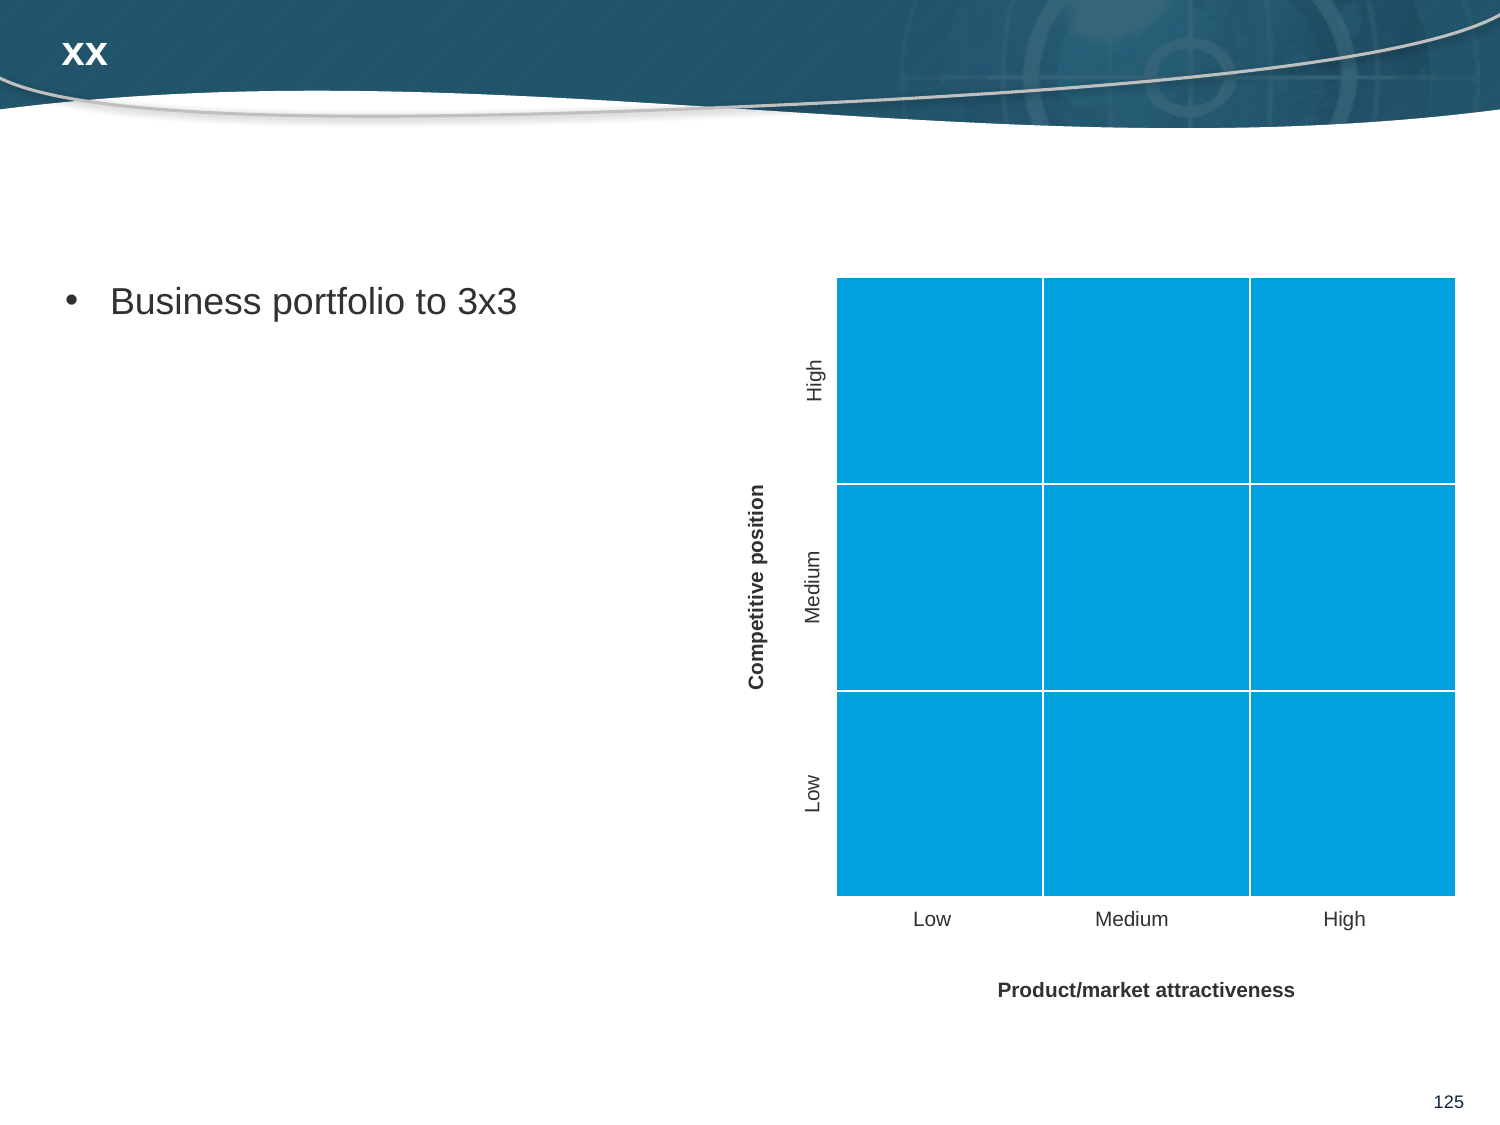

# xx
Business portfolio to 3x3

High
Competitive position
Medium
Low
Low
Medium
High
Product/market attractiveness